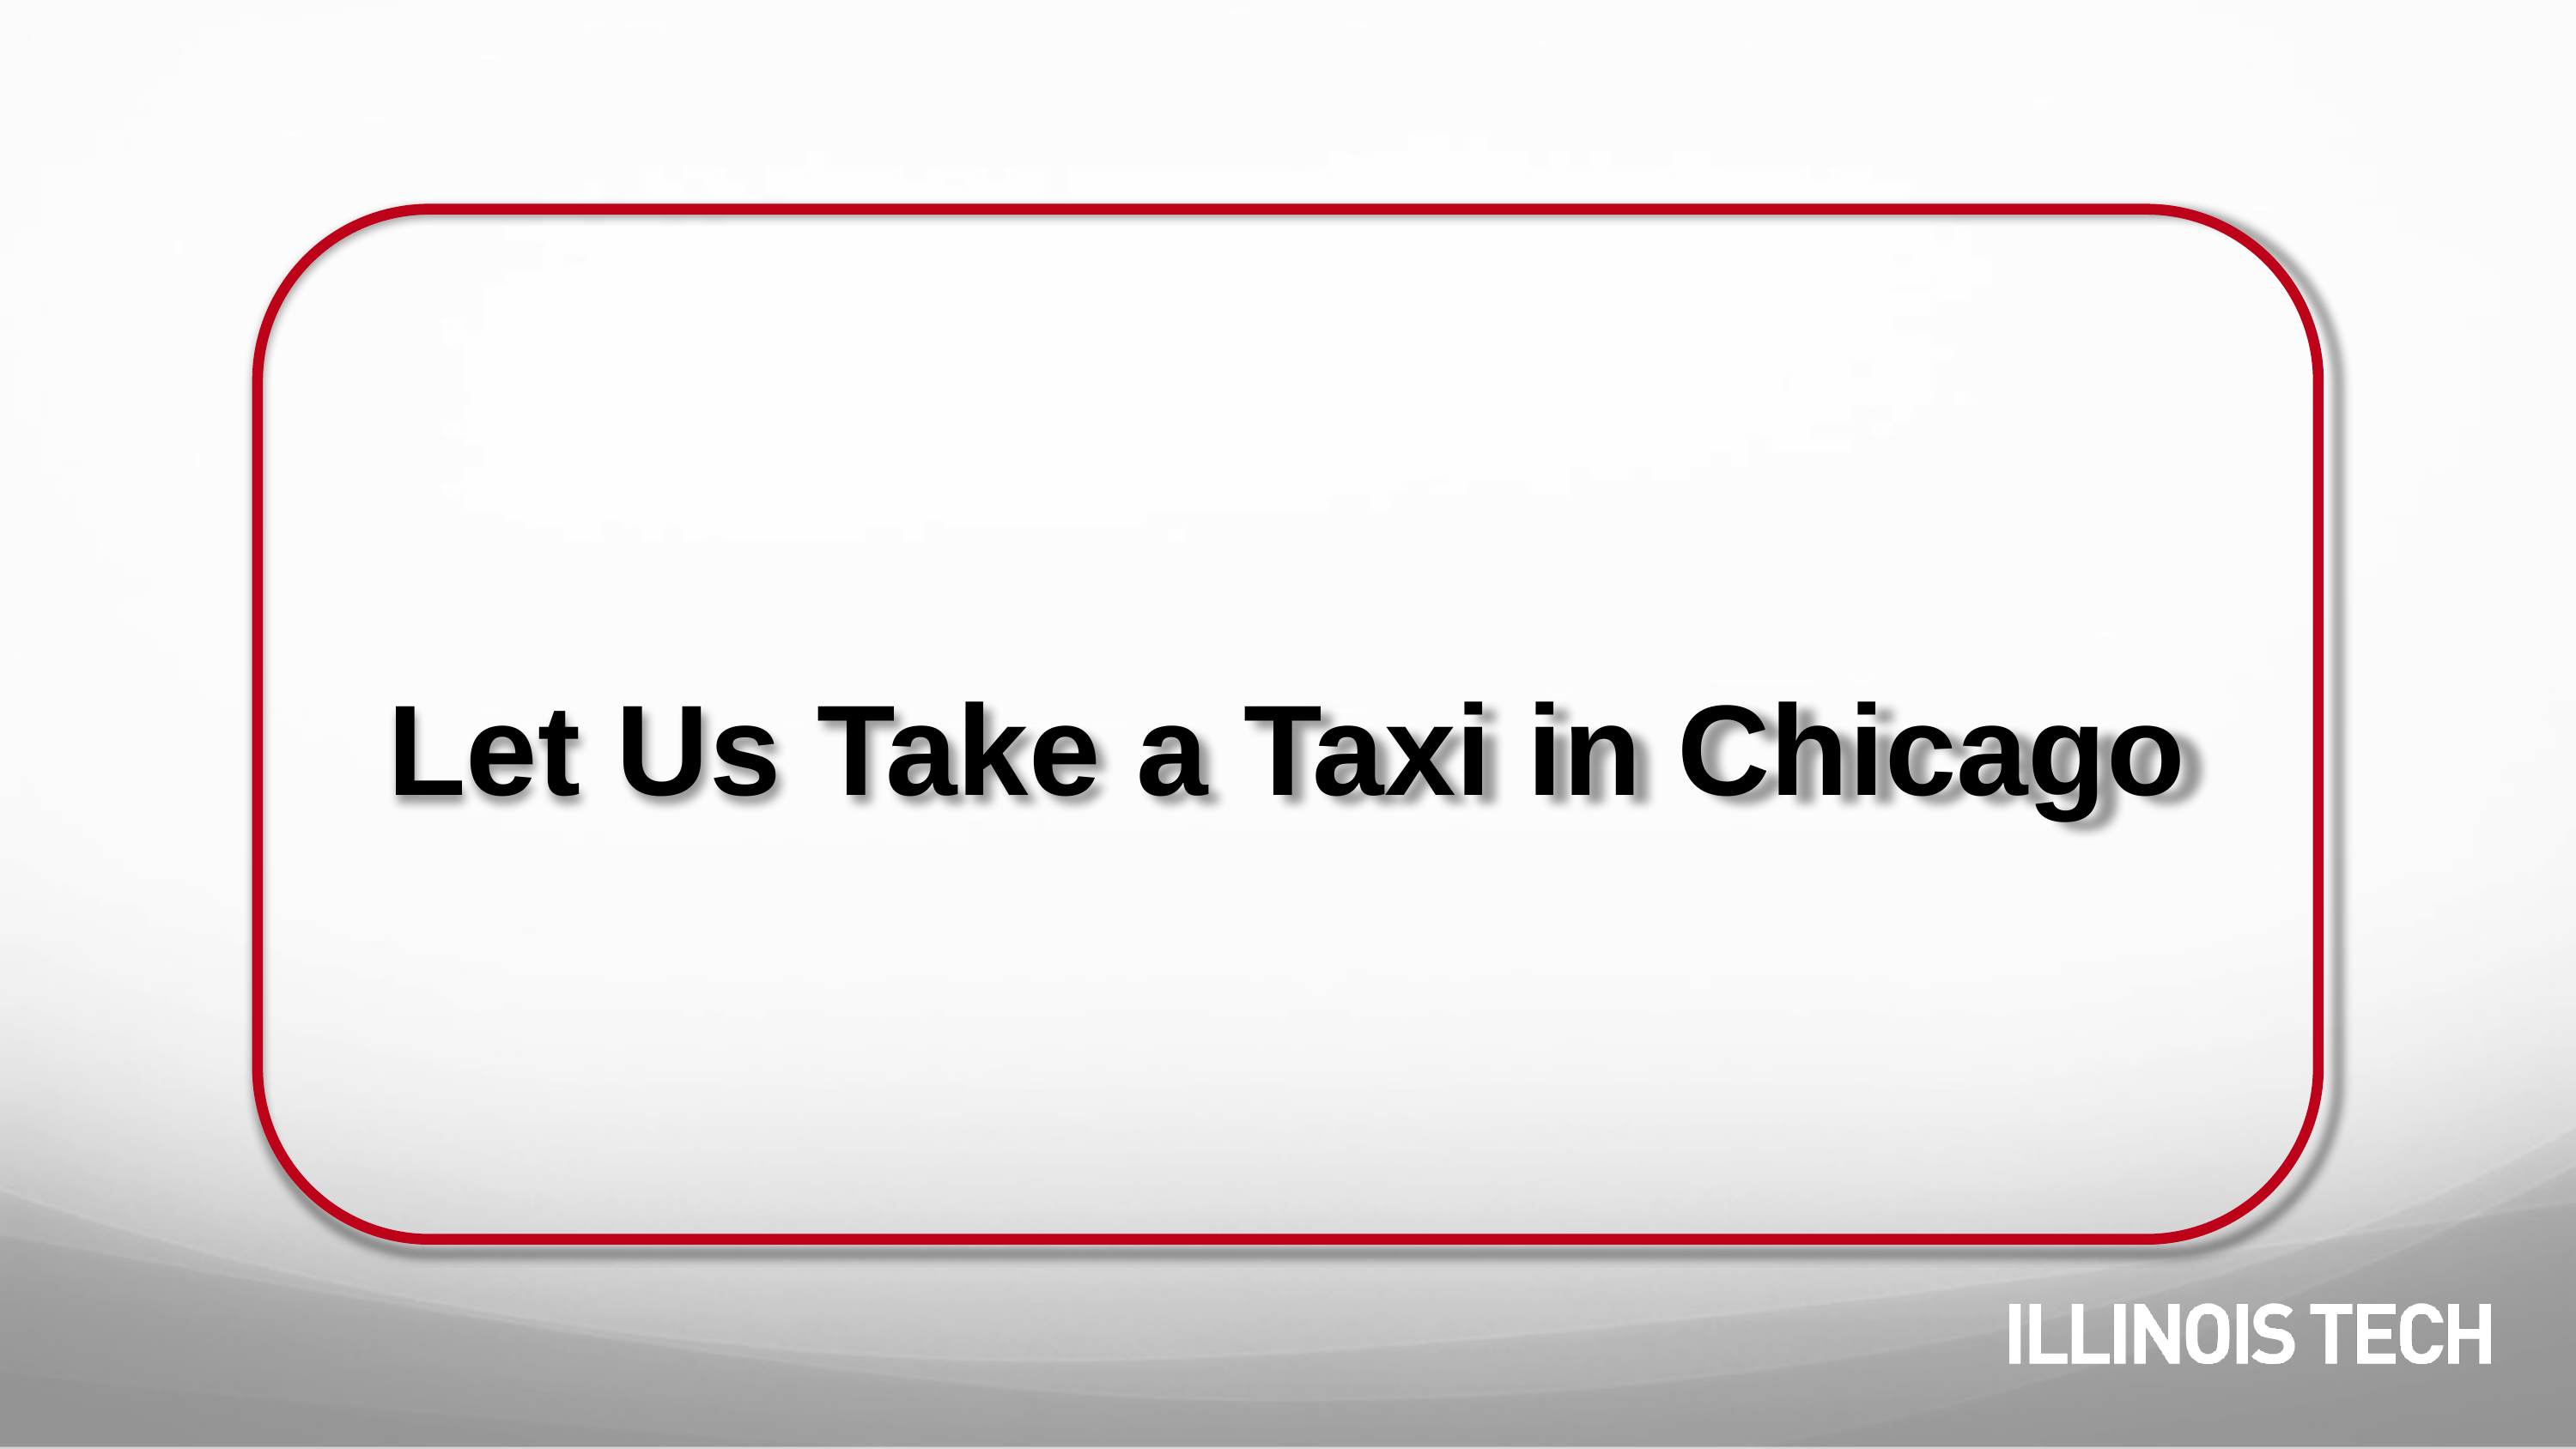

Let Us Take a Taxi in Chicago